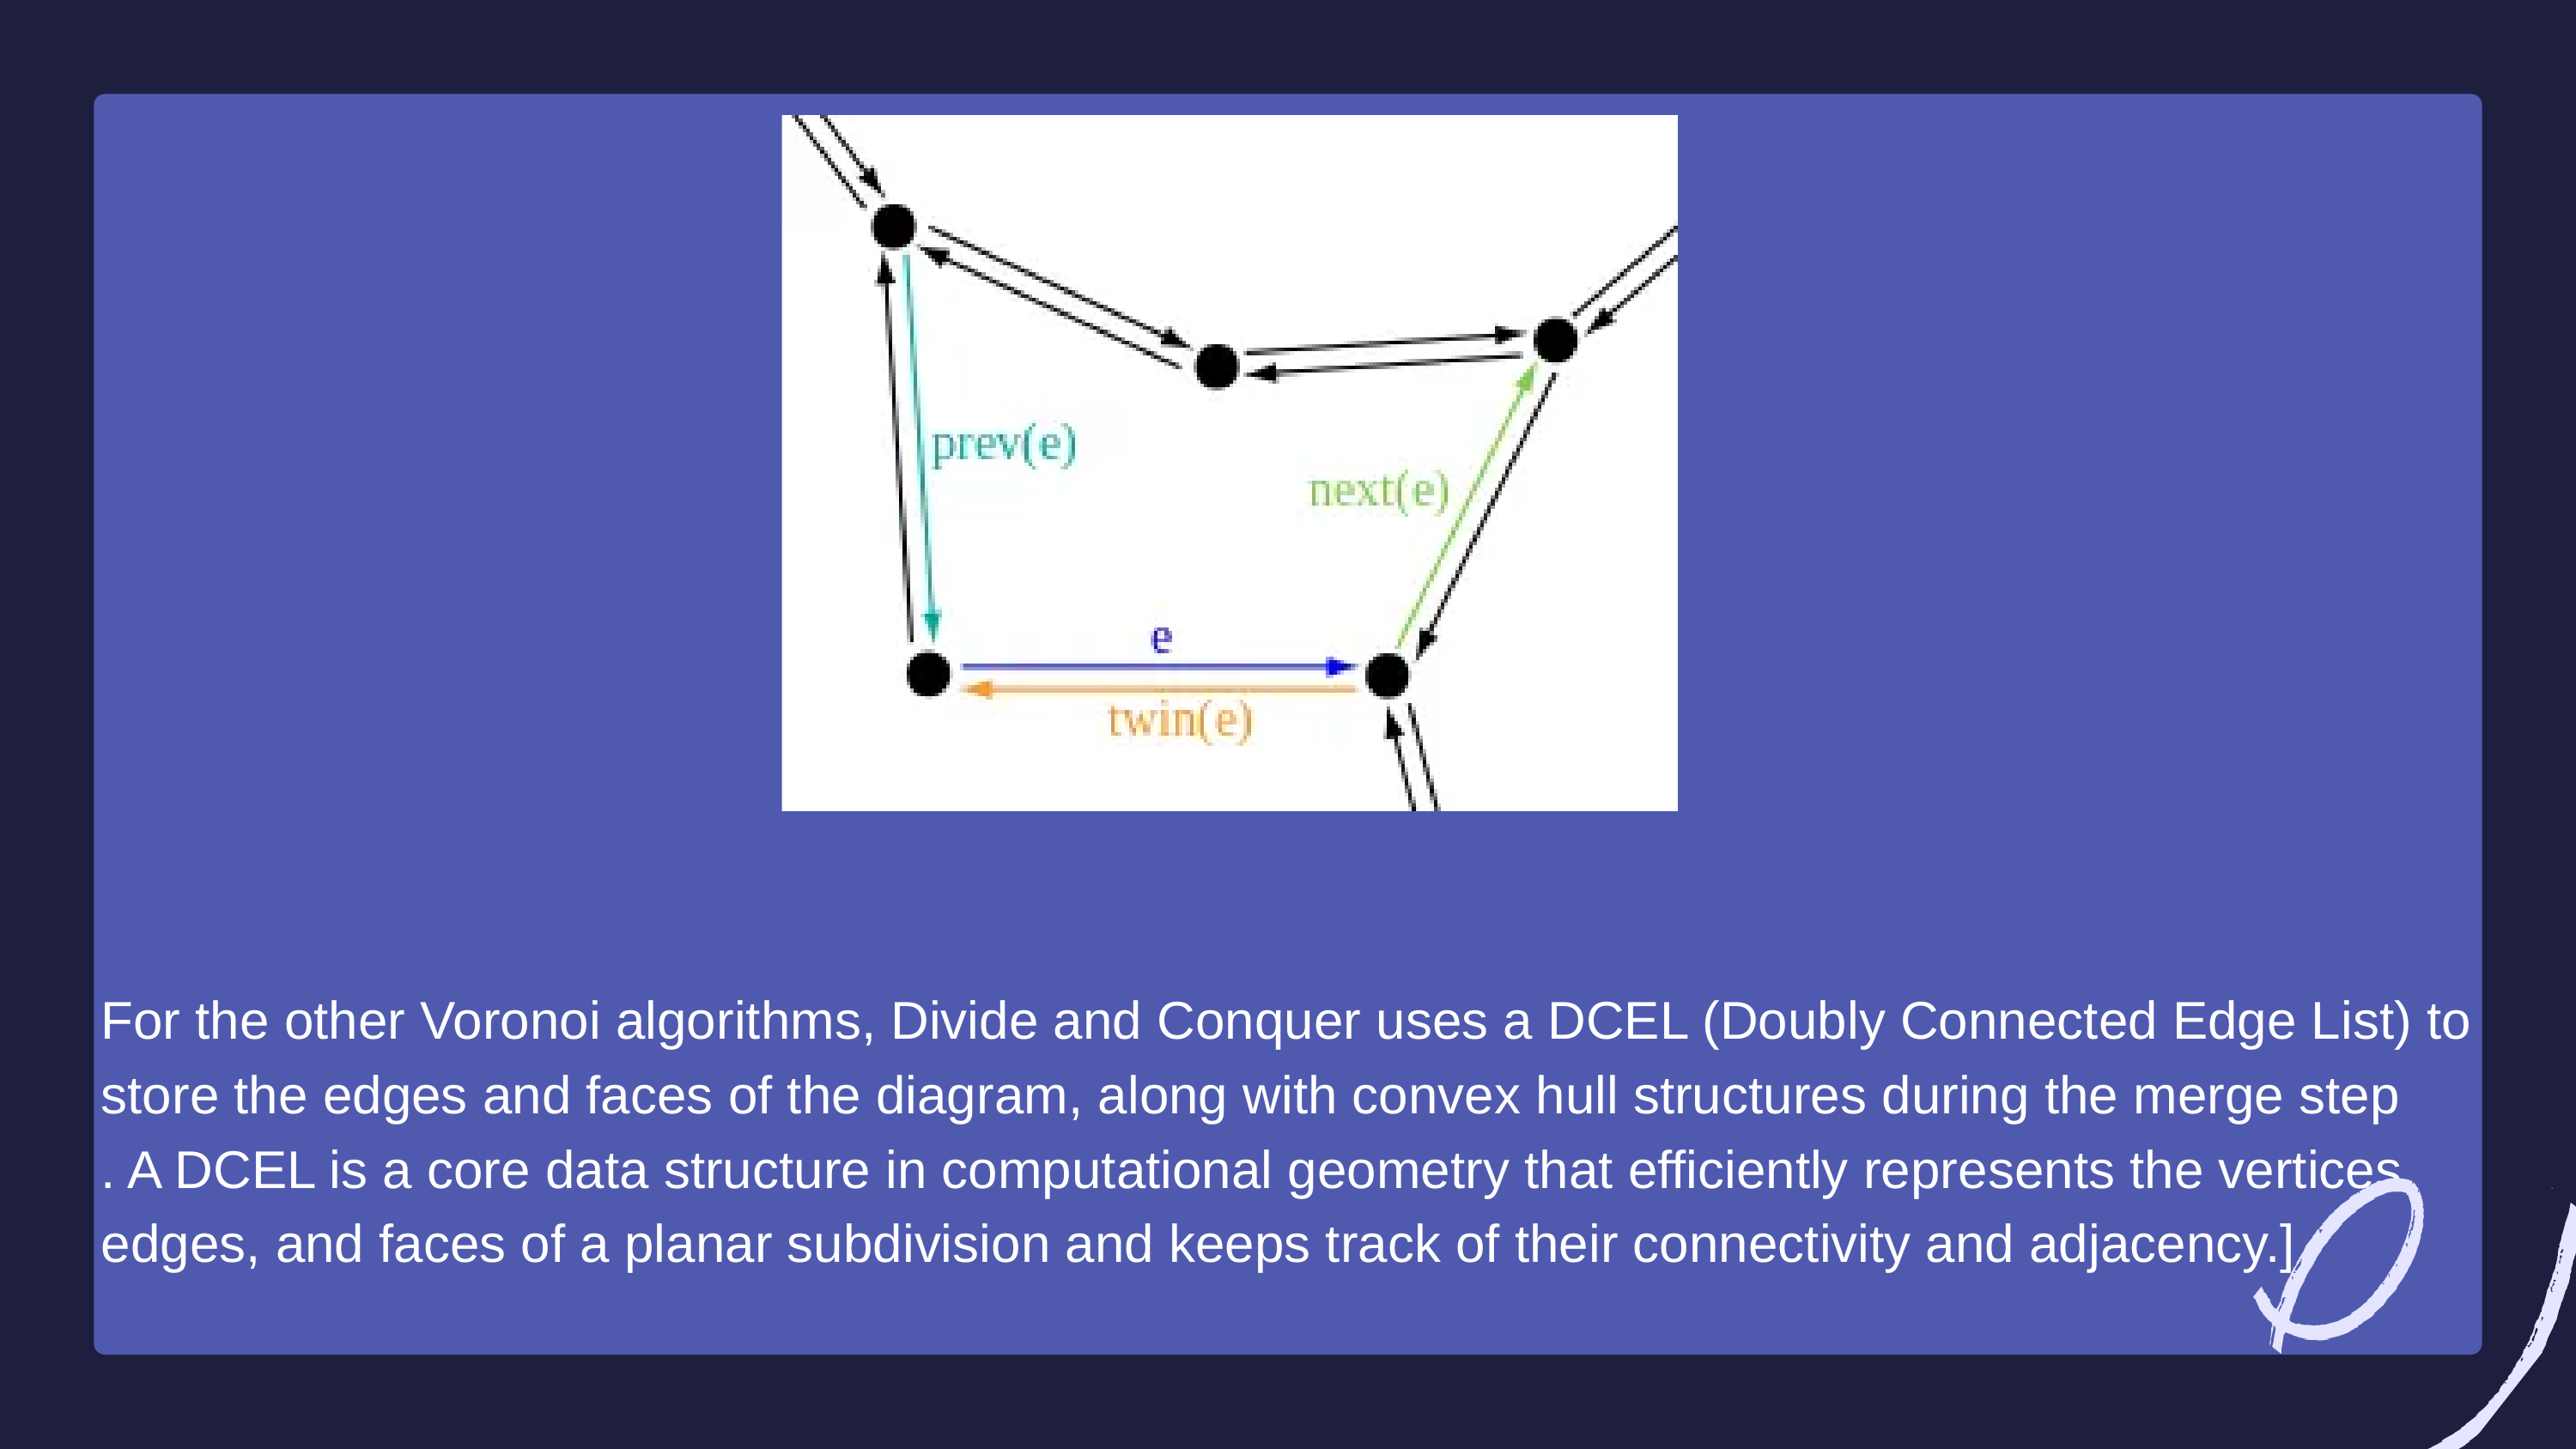

For the other Voronoi algorithms, Divide and Conquer uses a DCEL (Doubly Connected Edge List) to store the edges and faces of the diagram, along with convex hull structures during the merge step
. A DCEL is a core data structure in computational geometry that efficiently represents the vertices, edges, and faces of a planar subdivision and keeps track of their connectivity and adjacency.]